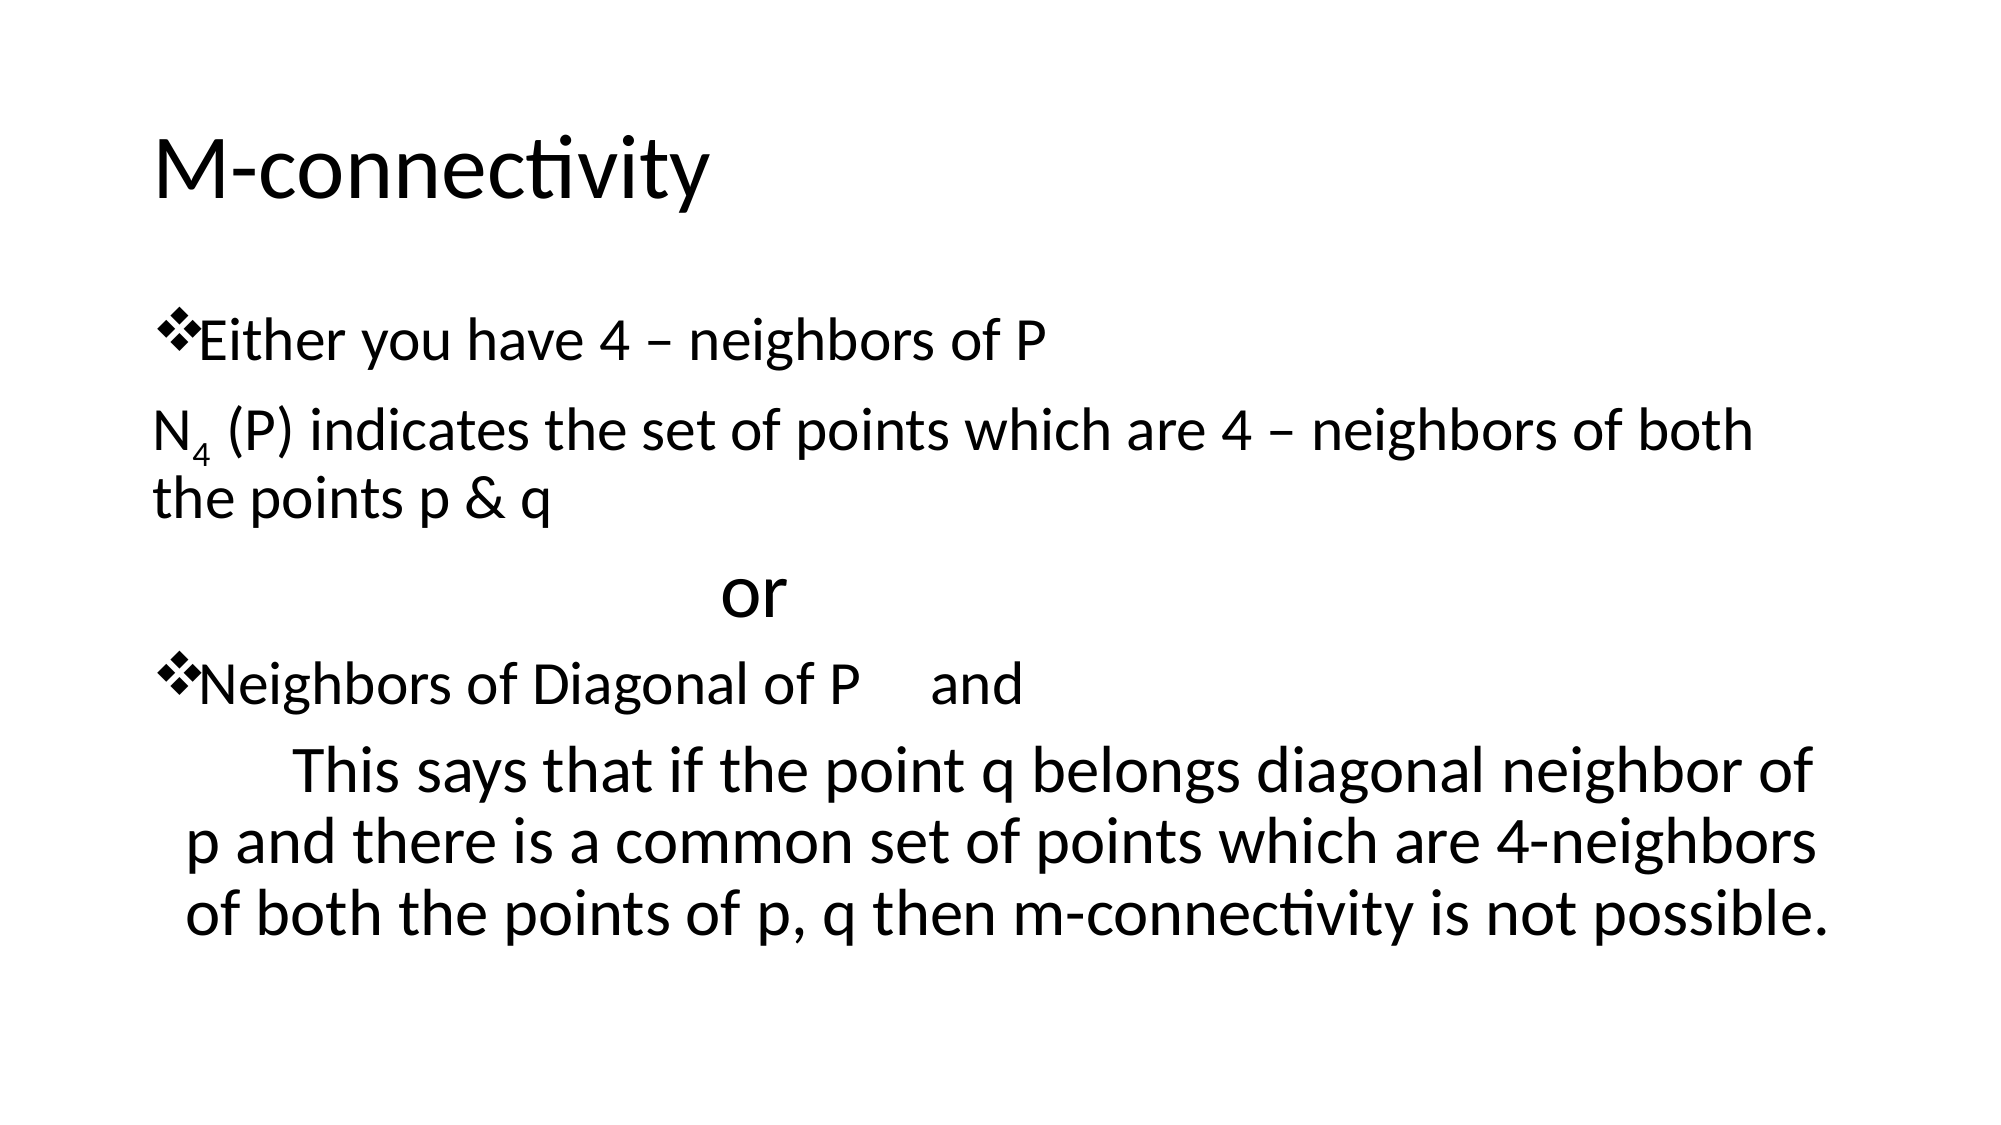

# M-connectivity
Either you have 4 – neighbors of P
N4  (P) indicates the set of points which are 4 – neighbors of both the points p & q
                                or
Neighbors of Diagonal of P     and
             This says that if the point q belongs diagonal neighbor of p and there is a common set of points which are 4-neighbors of both the points of p, q then m-connectivity is not possible.